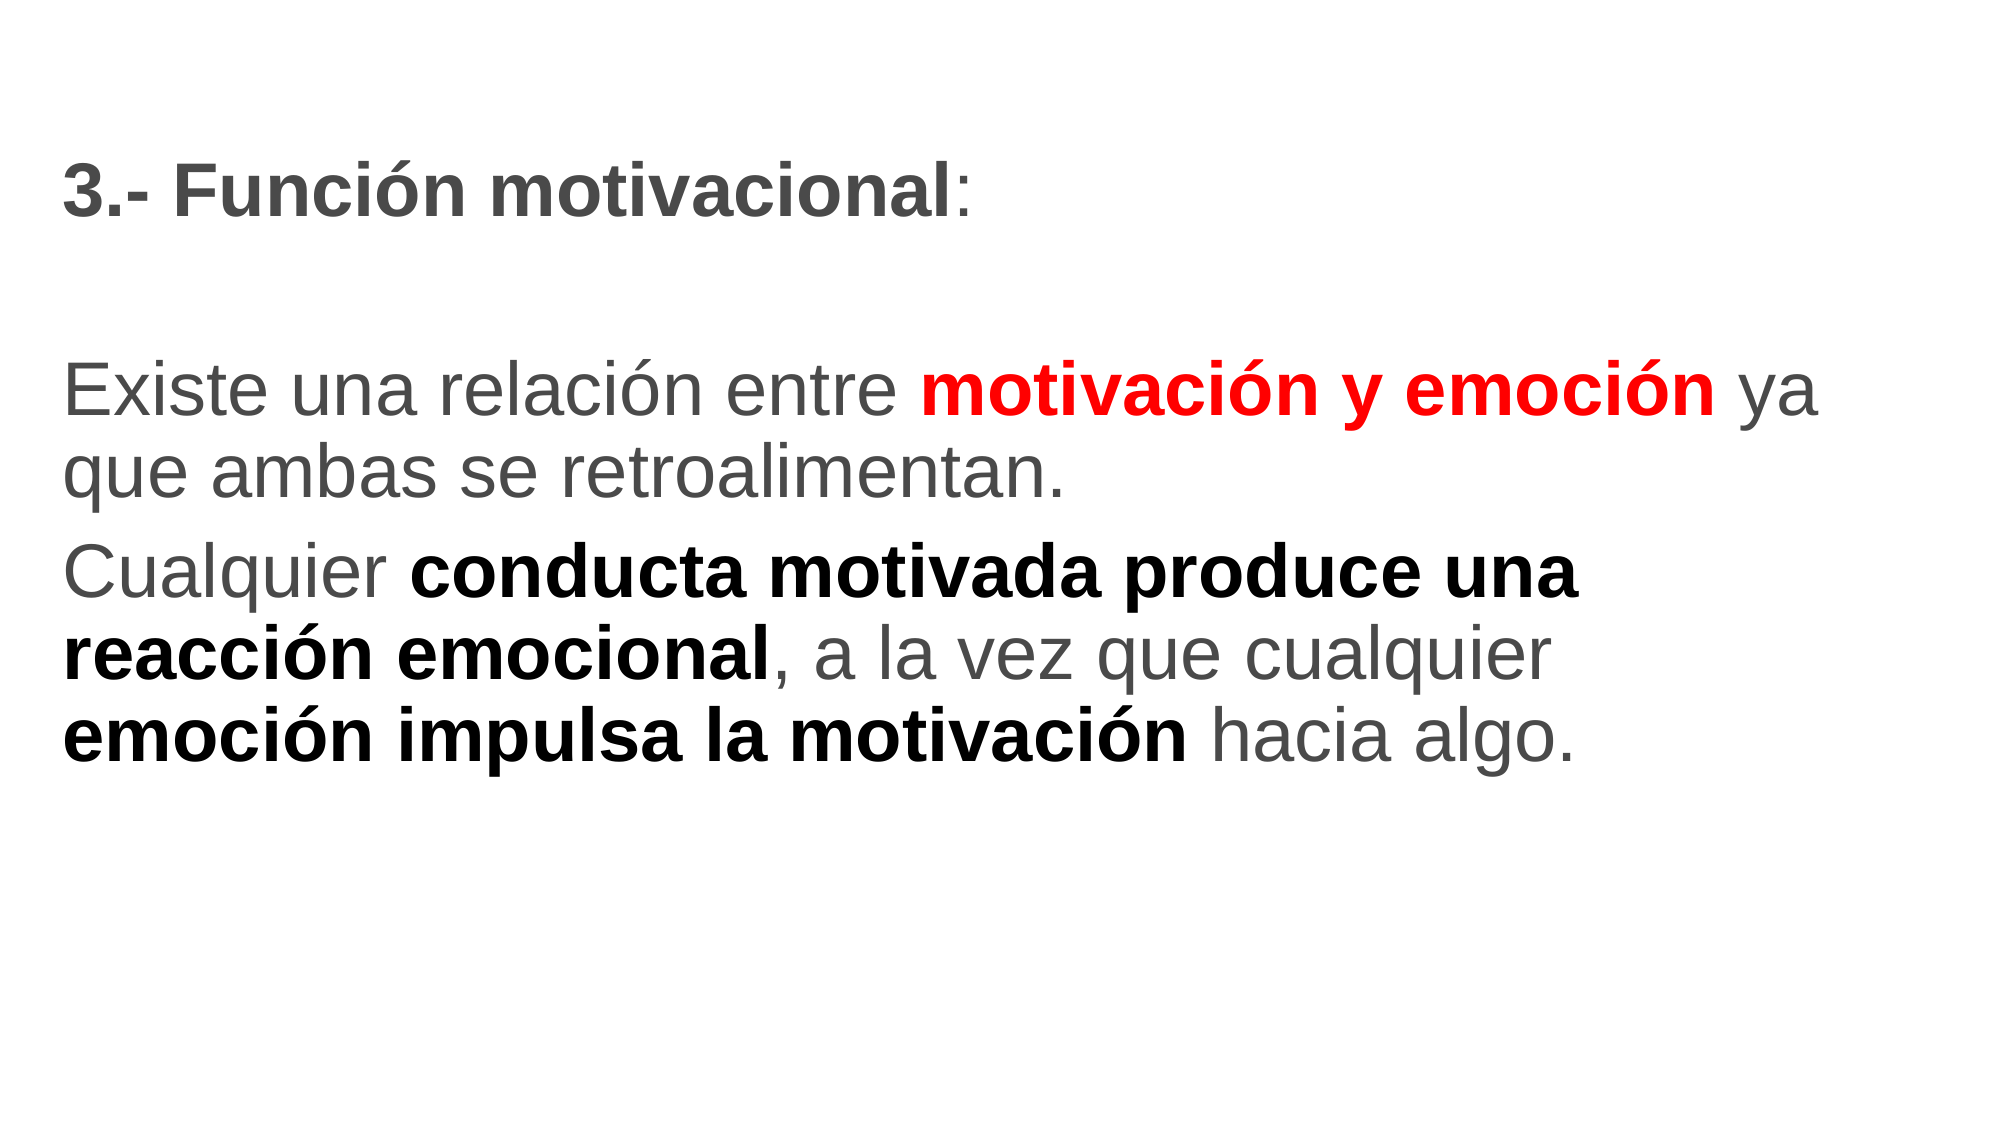

3.- Función motivacional:

Existe una relación entre motivación y emoción ya que ambas se retroalimentan.
Cualquier conducta motivada produce una reacción emocional, a la vez que cualquier emoción impulsa la motivación hacia algo.
Por ejemplo, si nos sentimos alegres cuando quedamos con otra persona, estaremos más motivados para volver a quedar con ella.